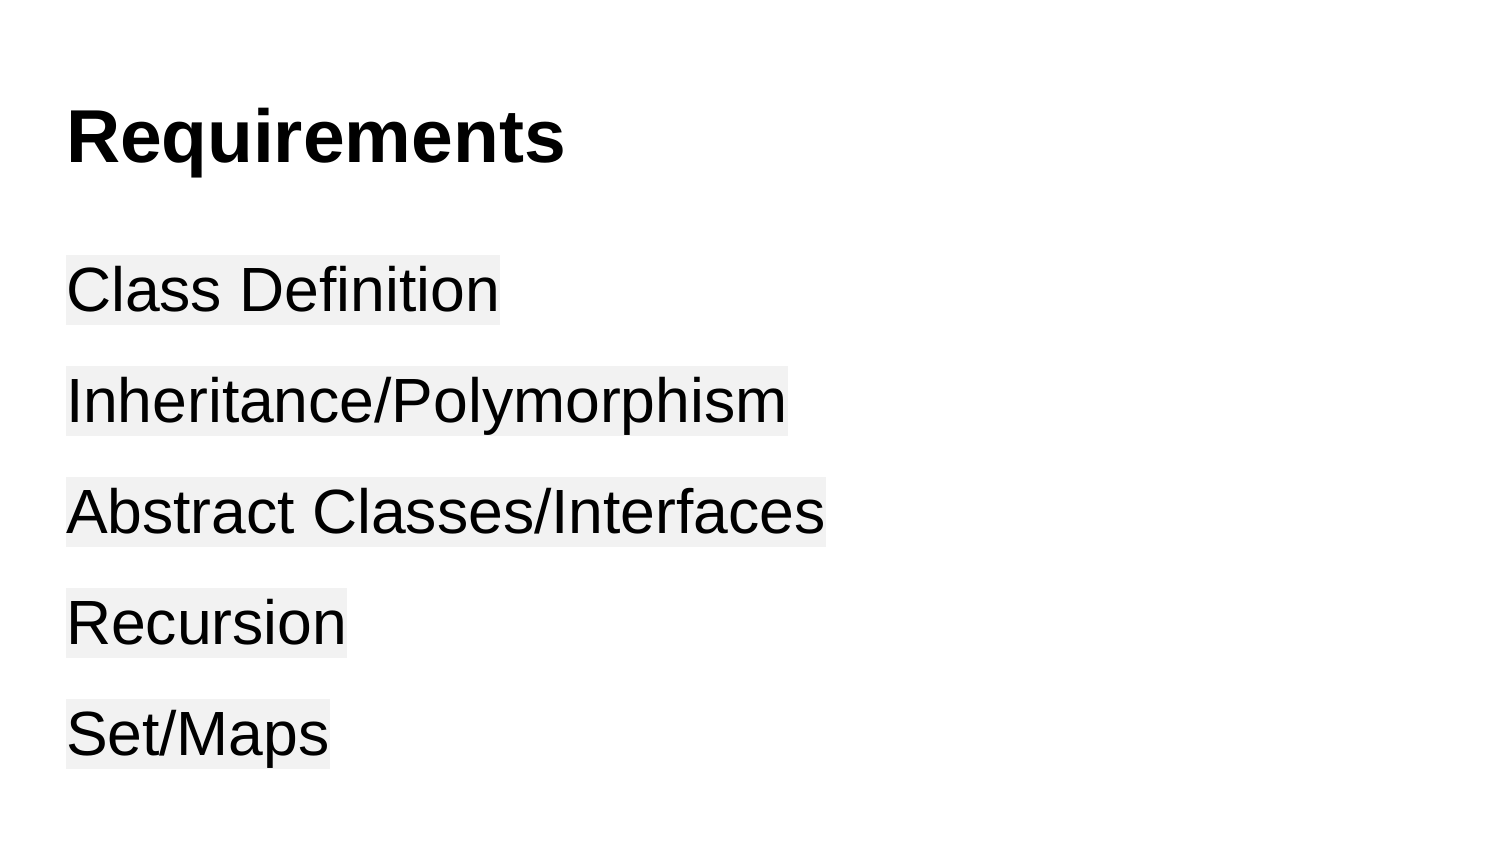

# Requirements
Class Definition
Inheritance/Polymorphism
Abstract Classes/Interfaces
Recursion
Set/Maps